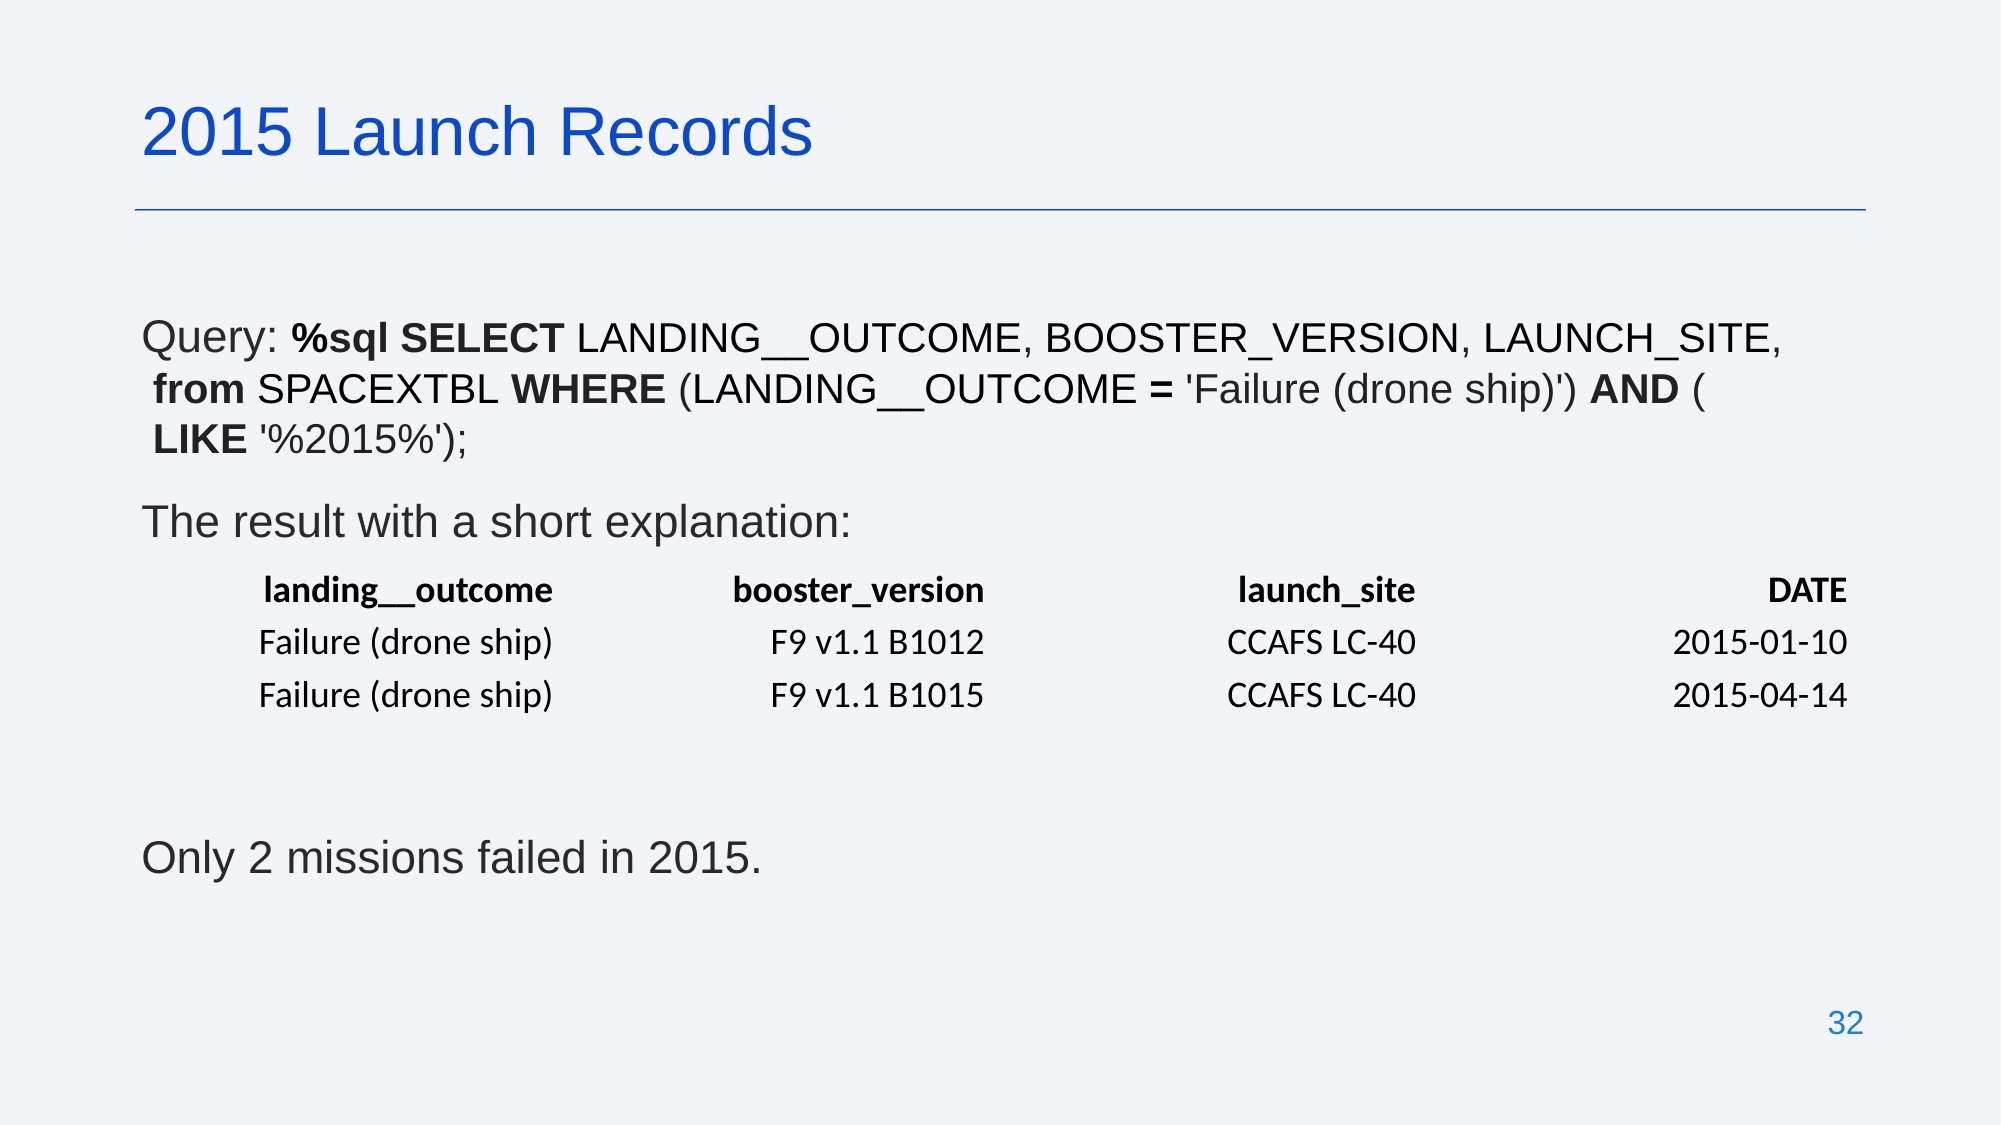

2015 Launch Records
Query: %sql SELECT LANDING__OUTCOME, BOOSTER_VERSION, LAUNCH_SITE,
 from SPACEXTBL WHERE (LANDING__OUTCOME = 'Failure (drone ship)') AND (
 LIKE '%2015%');
The result with a short explanation:

Only 2 missions failed in 2015.

| landing\_\_outcome | booster\_version | launch\_site | DATE |
| --- | --- | --- | --- |
| Failure (drone ship) | F9 v1.1 B1012 | CCAFS LC-40 | 2015-01-10 |
| Failure (drone ship) | F9 v1.1 B1015 | CCAFS LC-40 | 2015-04-14 |
32